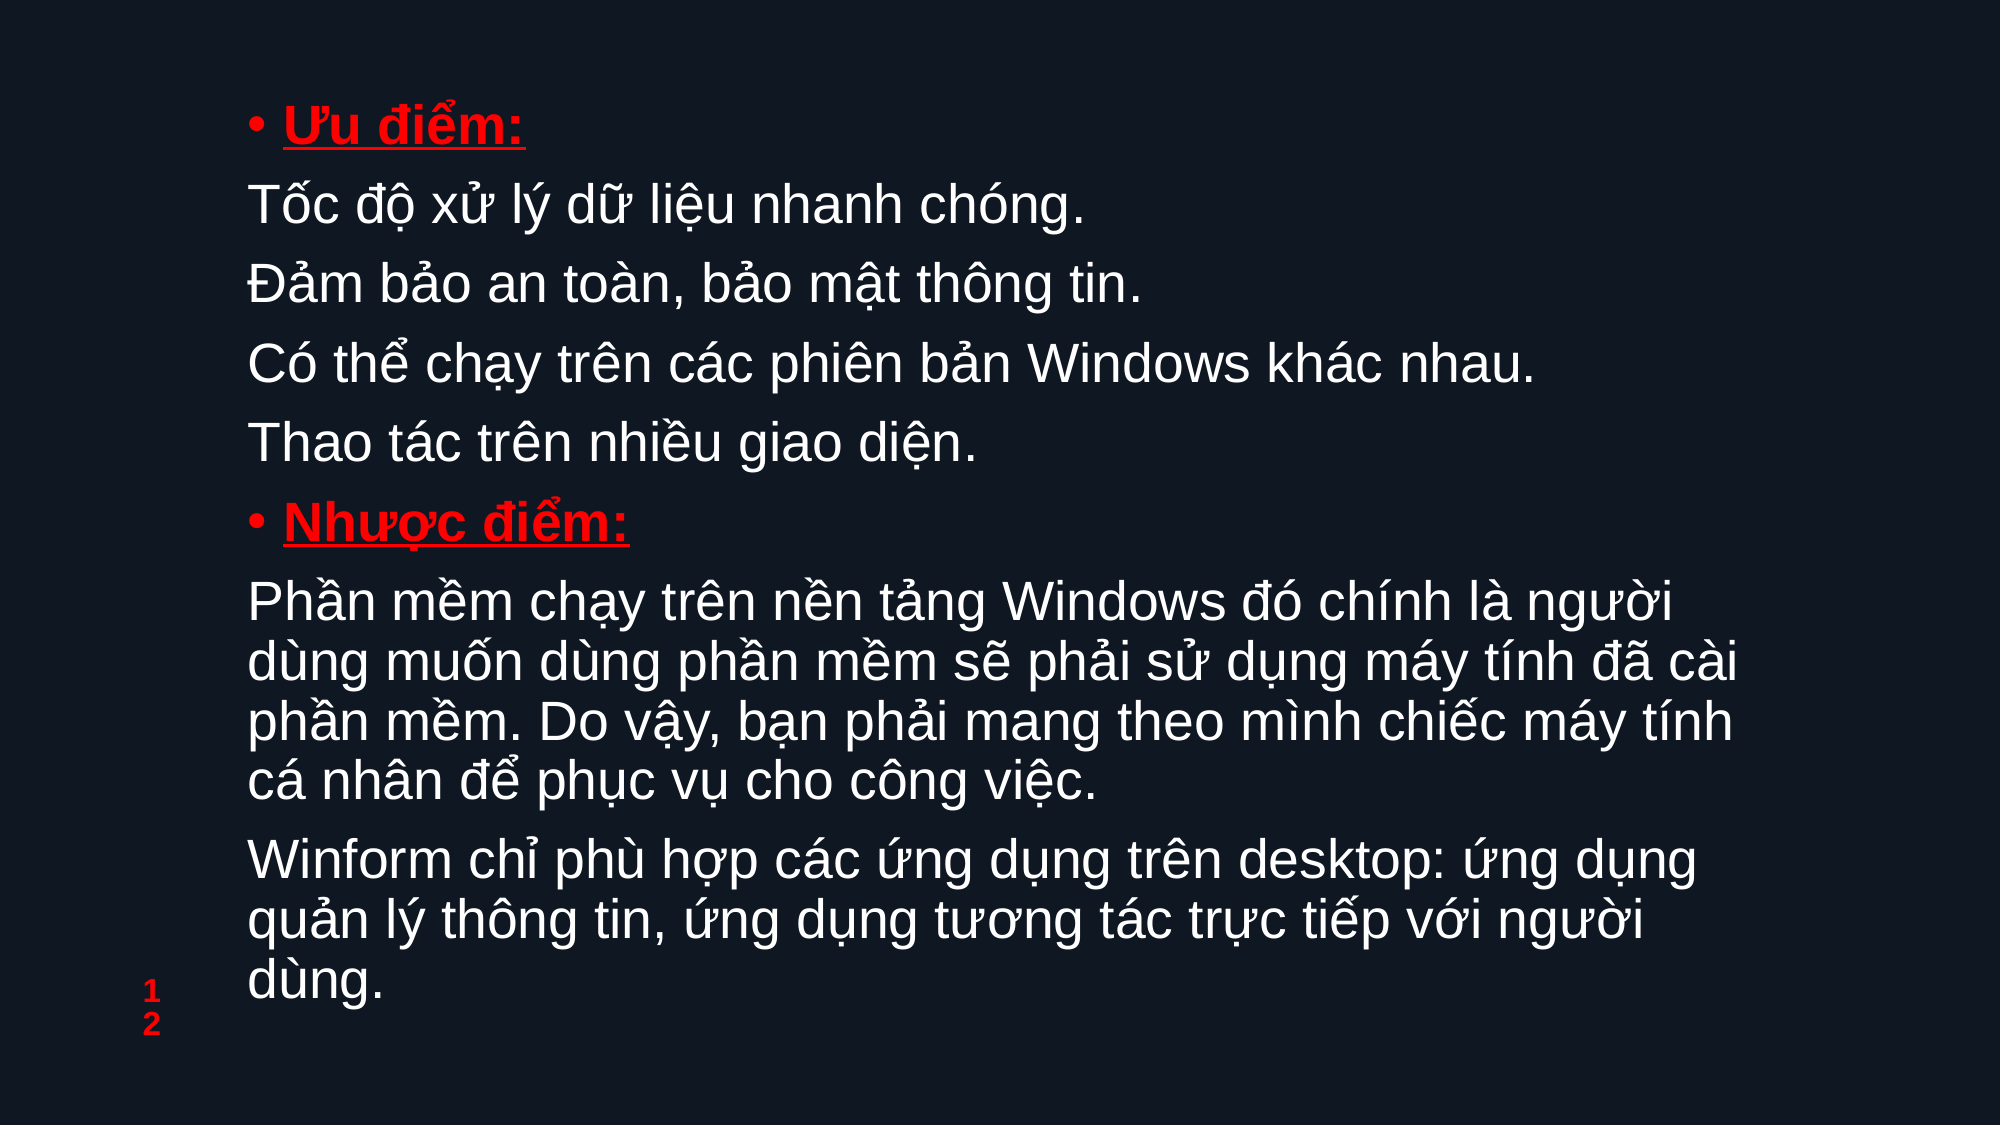

Ưu điểm:
Tốc độ xử lý dữ liệu nhanh chóng.
Đảm bảo an toàn, bảo mật thông tin.
Có thể chạy trên các phiên bản Windows khác nhau.
Thao tác trên nhiều giao diện.
Nhược điểm:
Phần mềm chạy trên nền tảng Windows đó chính là người dùng muốn dùng phần mềm sẽ phải sử dụng máy tính đã cài phần mềm. Do vậy, bạn phải mang theo mình chiếc máy tính cá nhân để phục vụ cho công việc.
Winform chỉ phù hợp các ứng dụng trên desktop: ứng dụng quản lý thông tin, ứng dụng tương tác trực tiếp với người dùng.

12